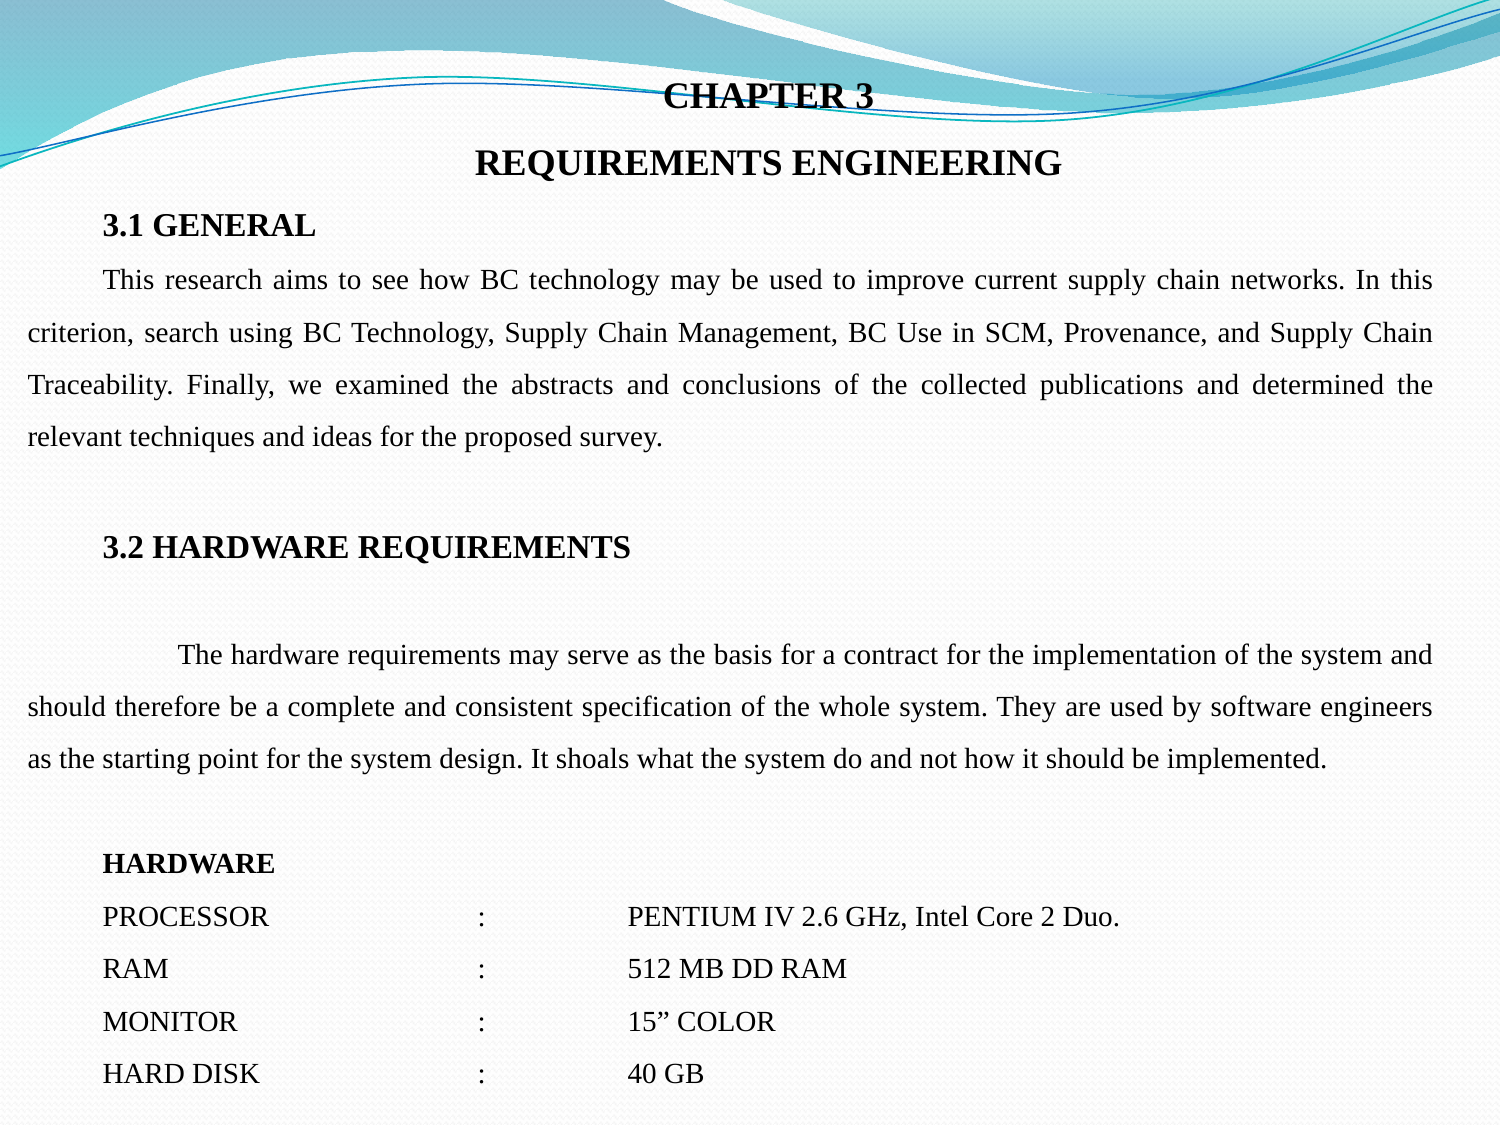

CHAPTER 3
REQUIREMENTS ENGINEERING
3.1 GENERAL
This research aims to see how BC technology may be used to improve current supply chain networks. In this criterion, search using BC Technology, Supply Chain Management, BC Use in SCM, Provenance, and Supply Chain Traceability. Finally, we examined the abstracts and conclusions of the collected publications and determined the relevant techniques and ideas for the proposed survey.

3.2 HARDWARE REQUIREMENTS

	The hardware requirements may serve as the basis for a contract for the implementation of the system and should therefore be a complete and consistent specification of the whole system. They are used by software engineers as the starting point for the system design. It shoals what the system do and not how it should be implemented.

HARDWARE
PROCESSOR		:  	PENTIUM IV 2.6 GHz, Intel Core 2 Duo.
RAM			:	512 MB DD RAM
MONITOR		:	15” COLOR
HARD DISK 		:	40 GB